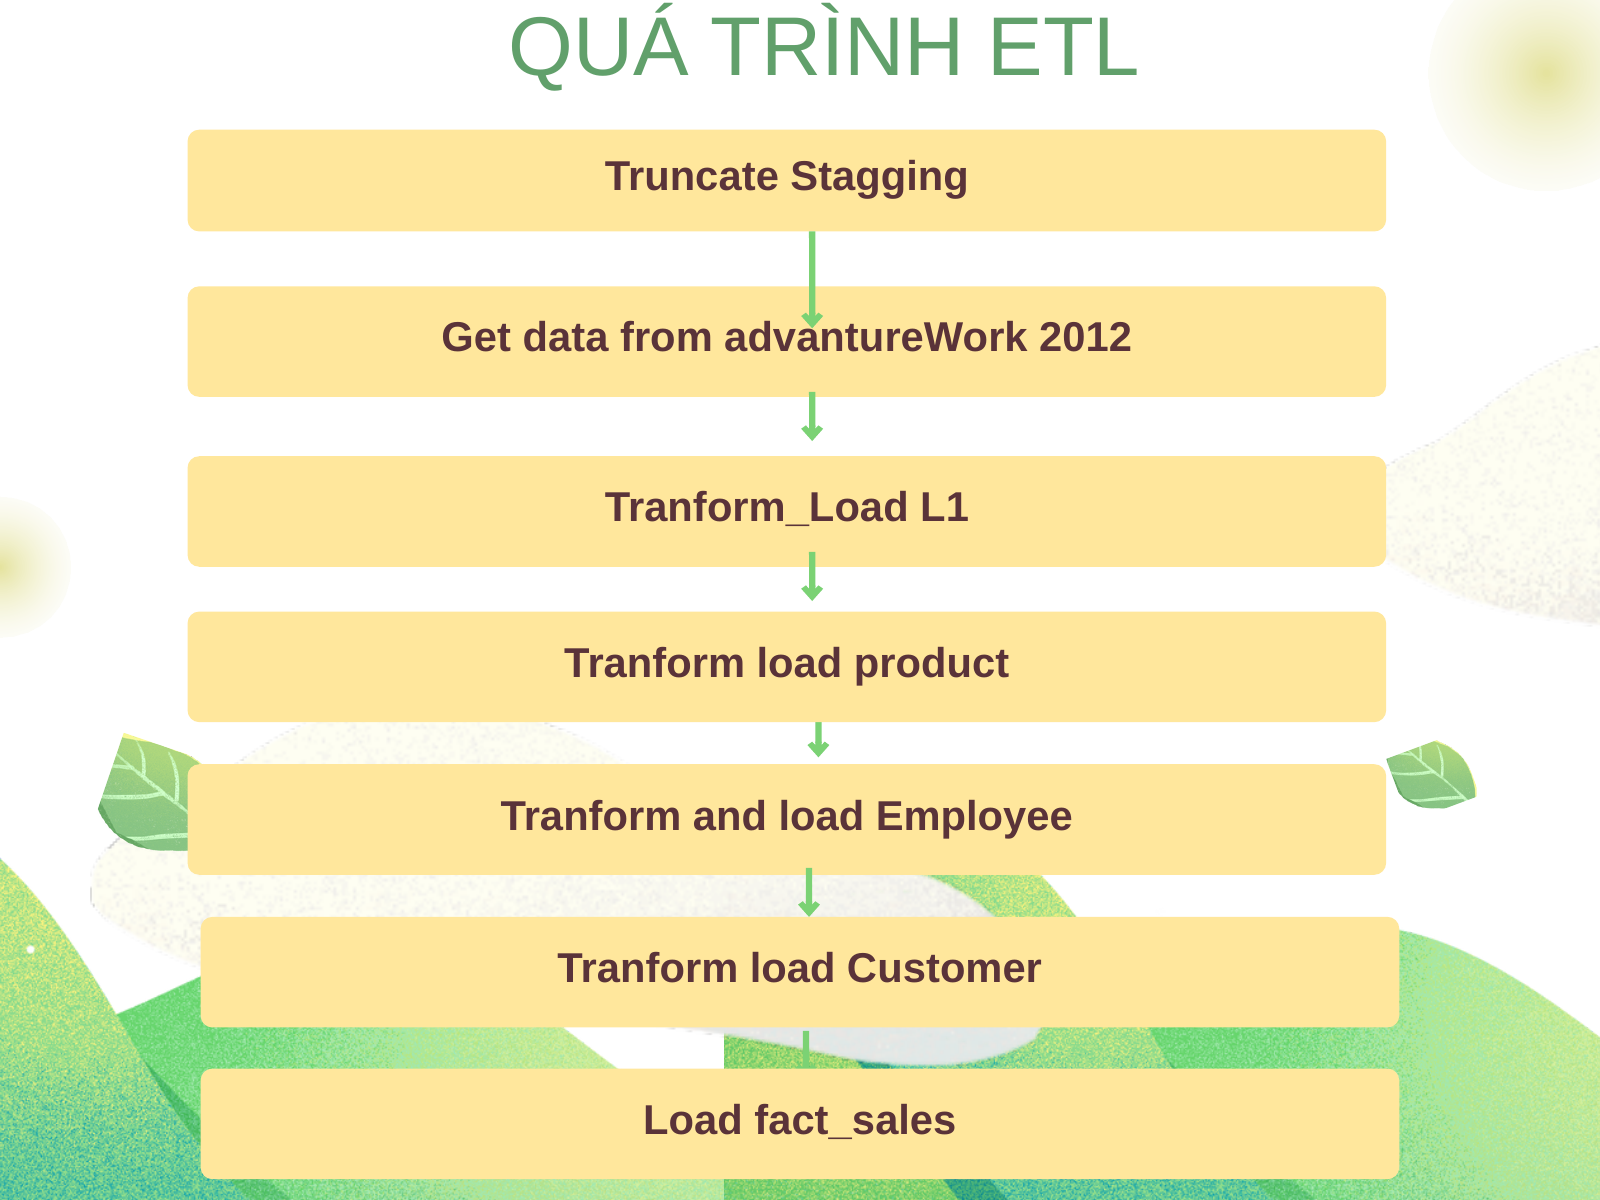

QUÁ TRÌNH ETL

Truncate Stagging

Get data from advantureWork 2012

Tranform_Load L1

Tranform load product

Tranform and load Employee

Tranform load Customer

Load fact_sales